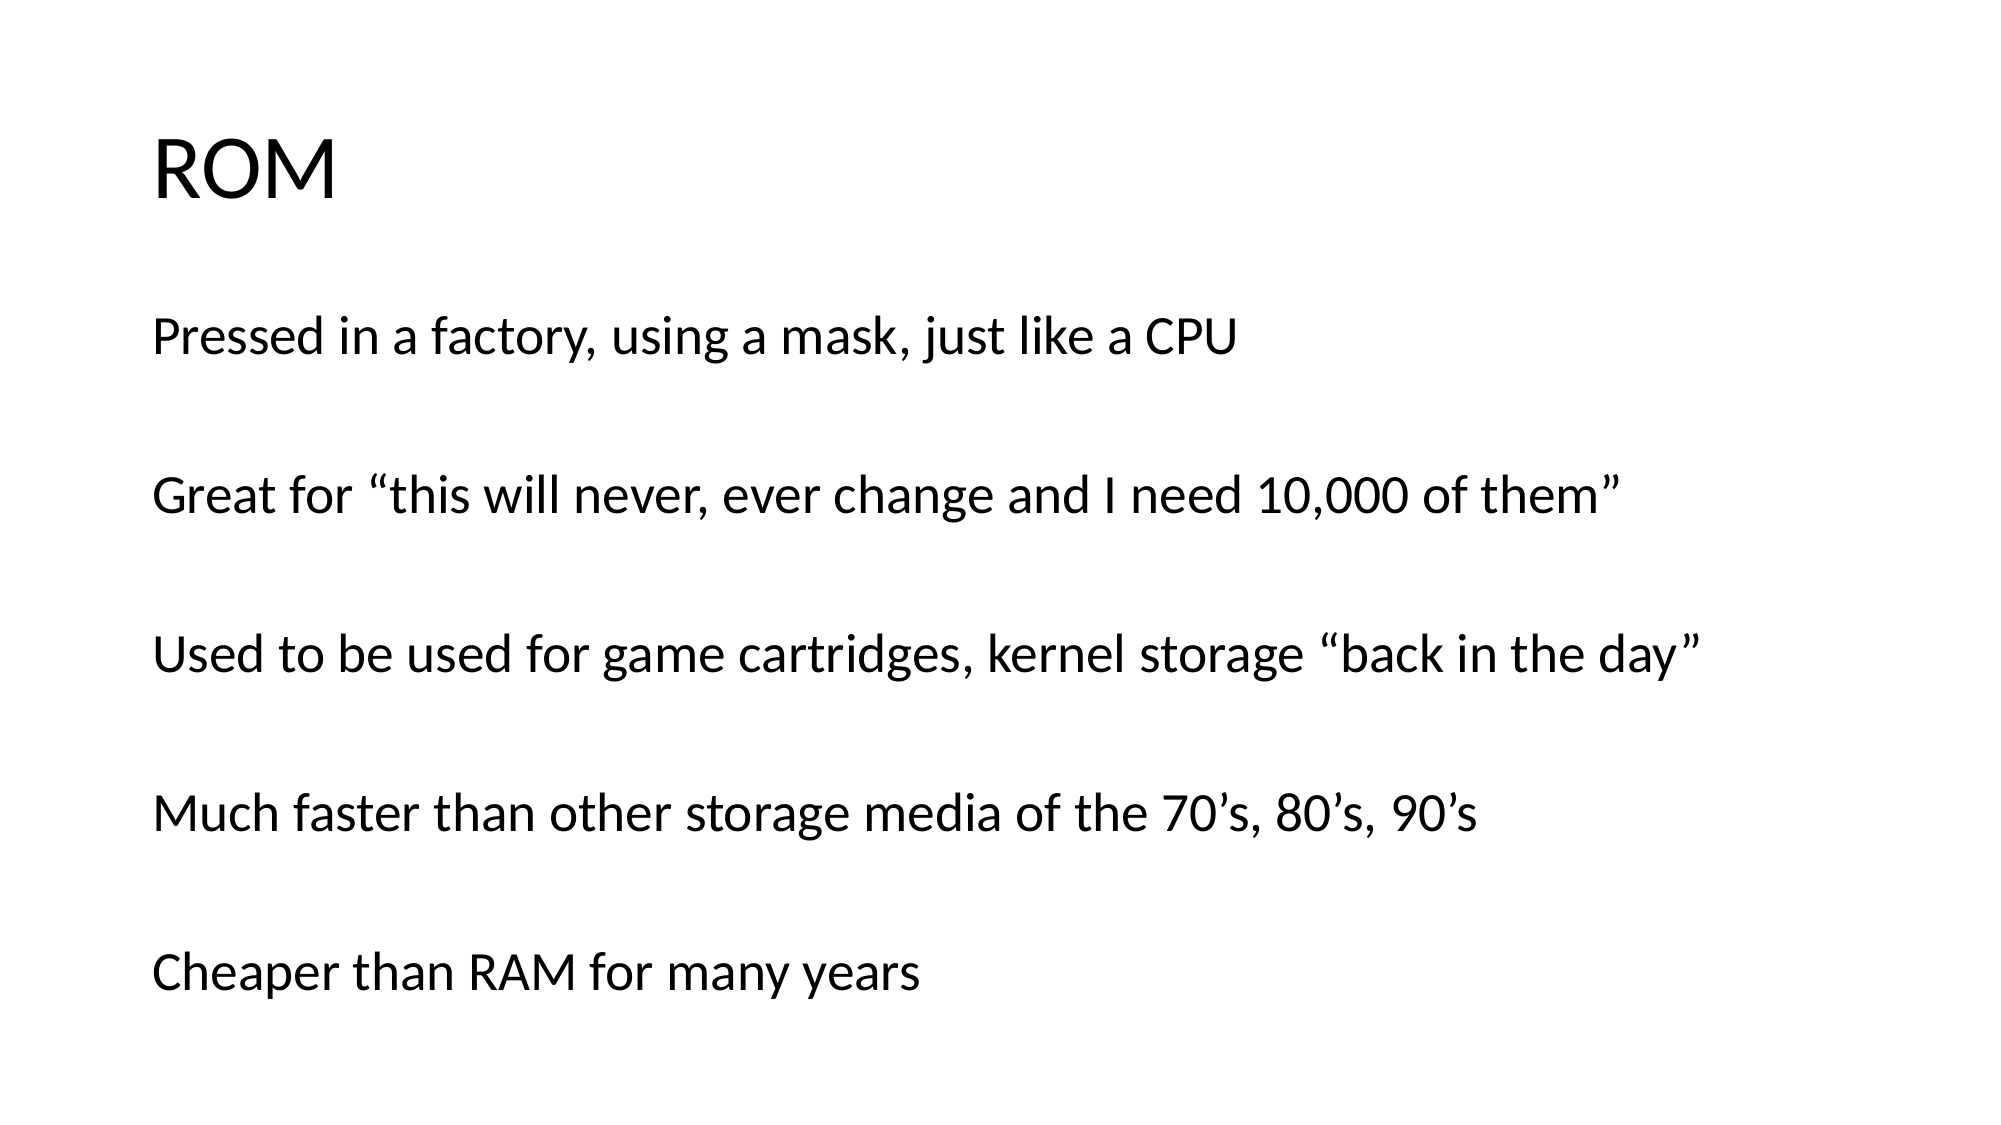

# ROM
Pressed in a factory, using a mask, just like a CPU

Great for “this will never, ever change and I need 10,000 of them”

Used to be used for game cartridges, kernel storage “back in the day”

Much faster than other storage media of the 70’s, 80’s, 90’s

Cheaper than RAM for many years